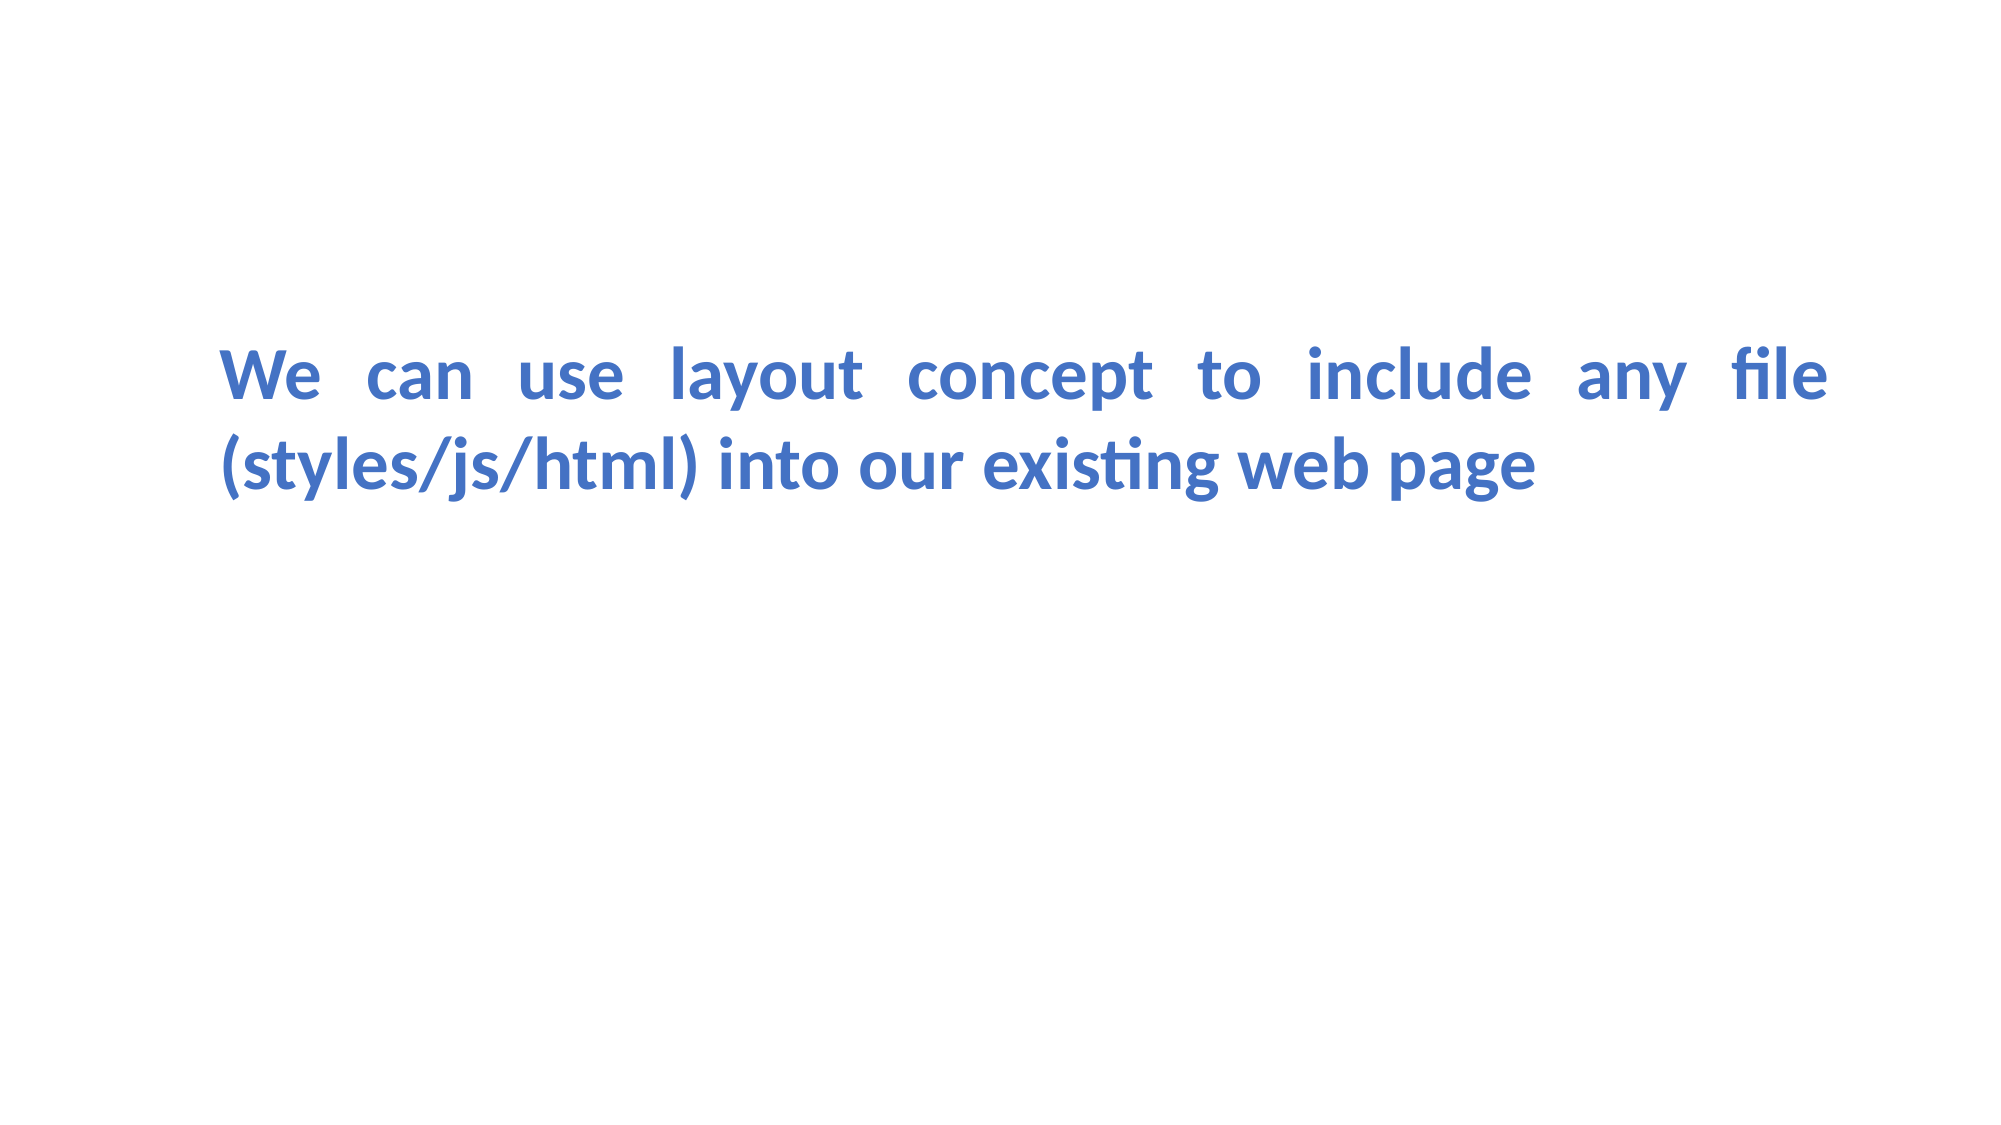

We can use layout concept to include any file (styles/js/html) into our existing web page